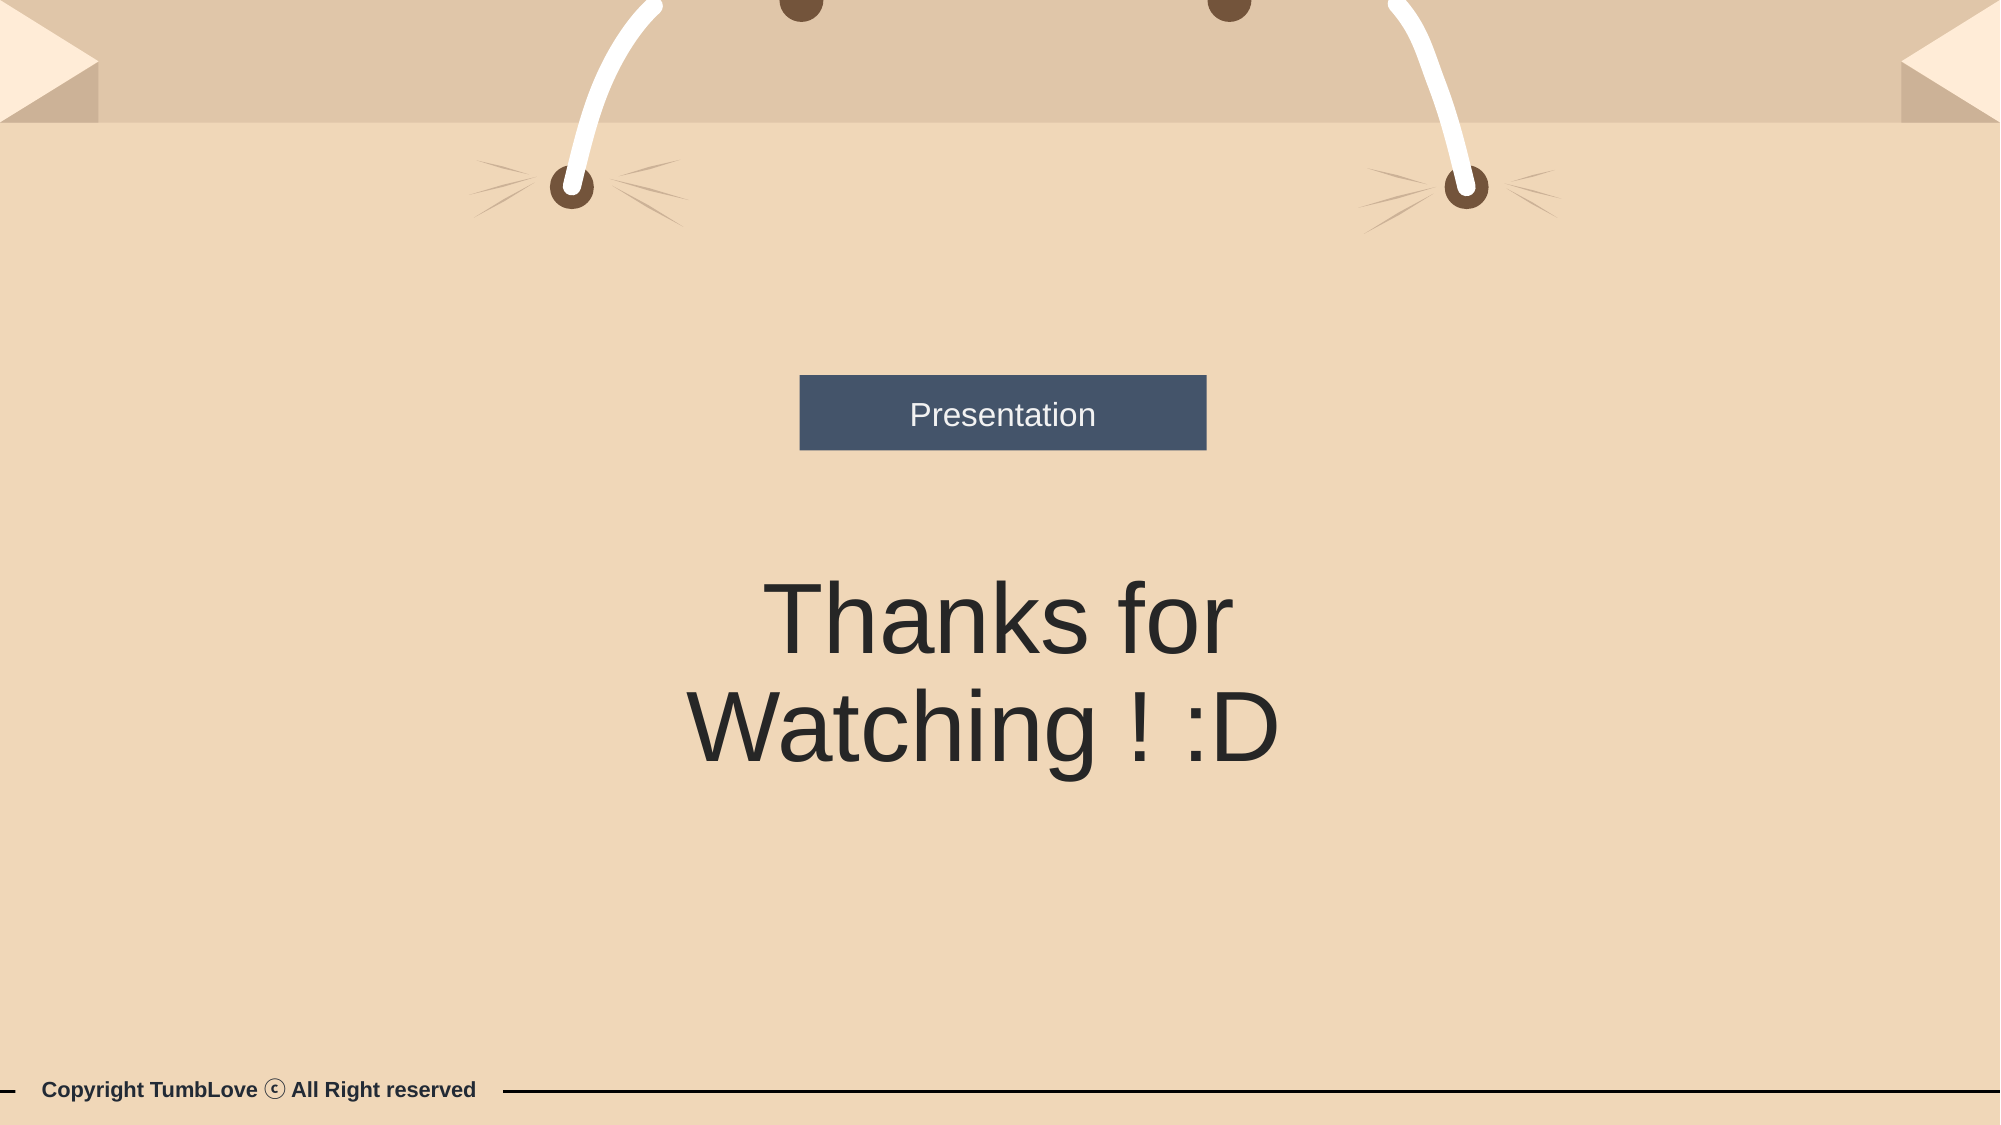

Presentation

Thanks for
Watching ! :D
Copyright TumbLove ⓒ All Right reserved